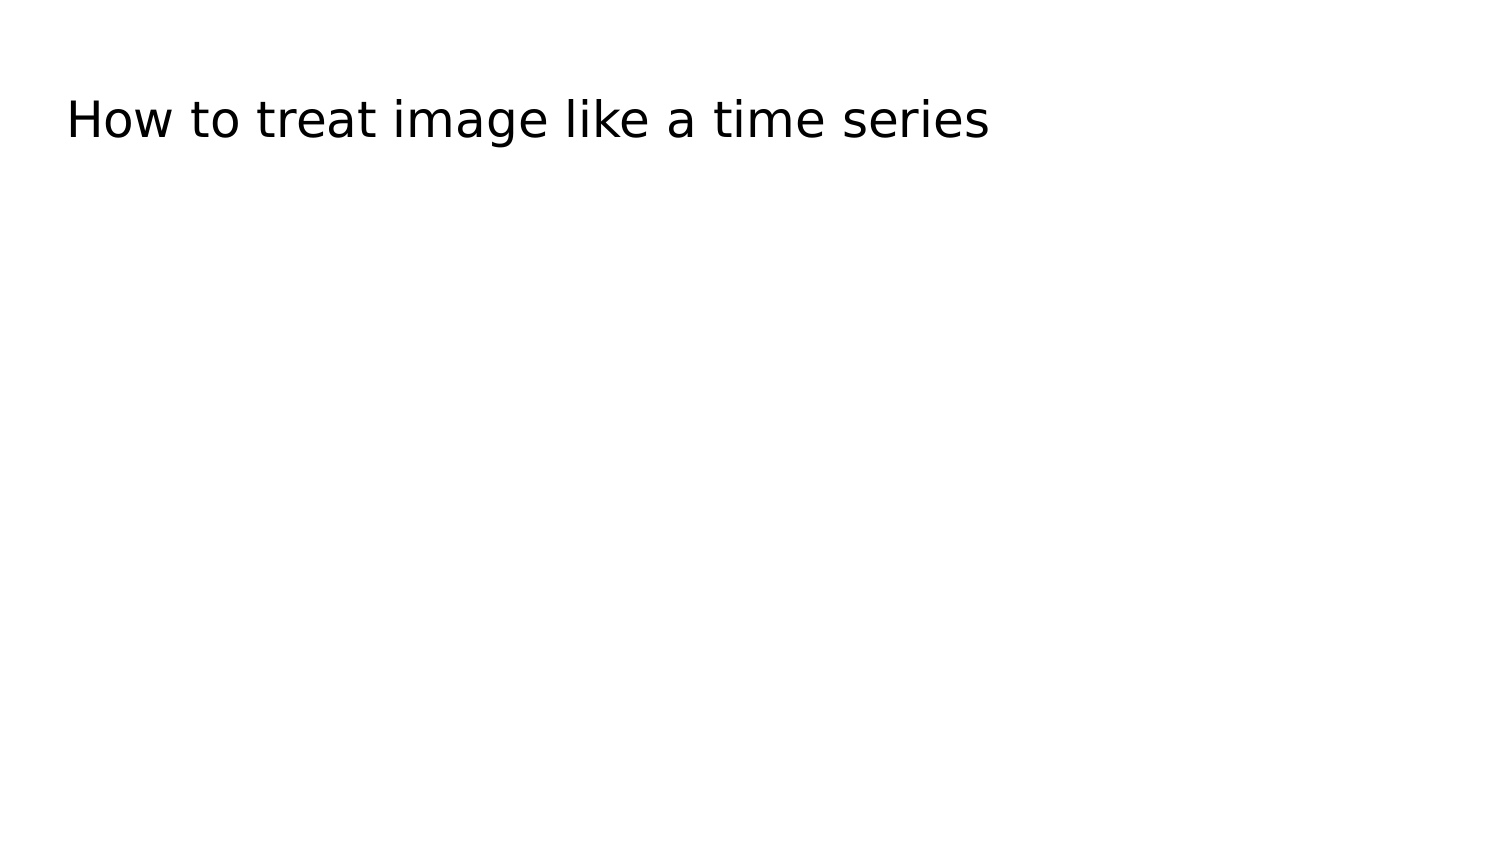

# How to treat image like a time series